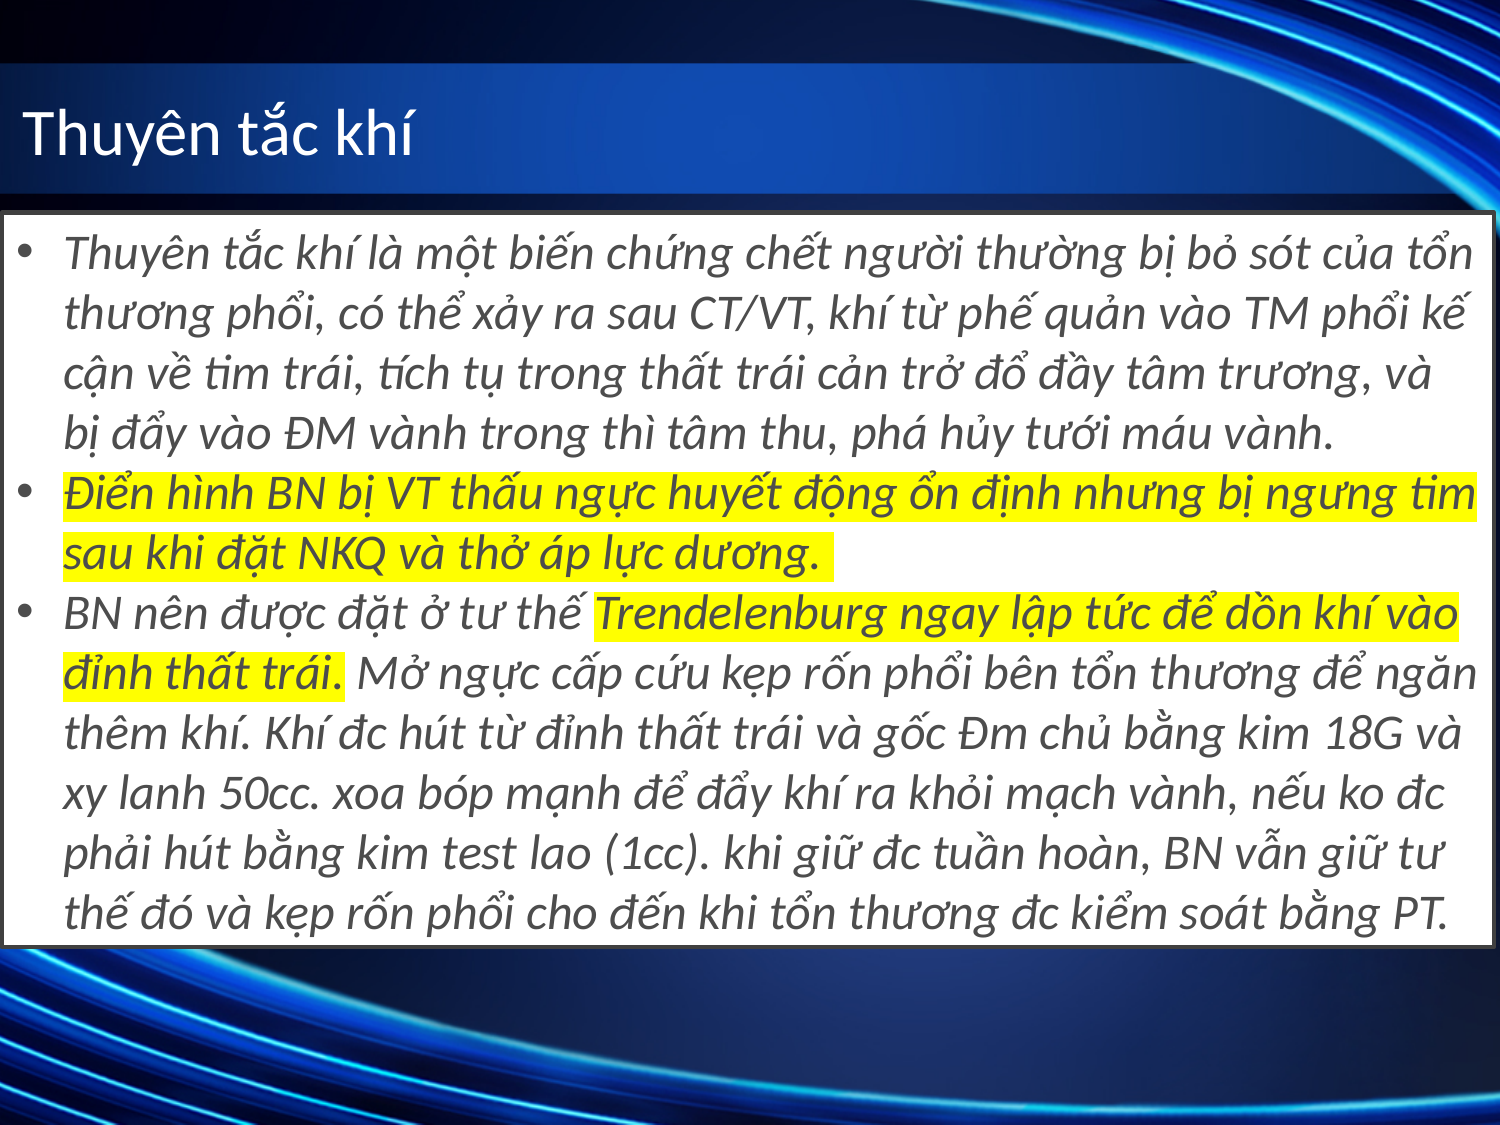

# Thuyên tắc khí
Thuyên tắc khí là một biến chứng chết người thường bị bỏ sót của tổn thương phổi, có thể xảy ra sau CT/VT, khí từ phế quản vào TM phổi kế cận về tim trái, tích tụ trong thất trái cản trở đổ đầy tâm trương, và bị đẩy vào ĐM vành trong thì tâm thu, phá hủy tưới máu vành.
Điển hình BN bị VT thấu ngực huyết động ổn định nhưng bị ngưng tim sau khi đặt NKQ và thở áp lực dương.
BN nên được đặt ở tư thế Trendelenburg ngay lập tức để dồn khí vào đỉnh thất trái. Mở ngực cấp cứu kẹp rốn phổi bên tổn thương để ngăn thêm khí. Khí đc hút từ đỉnh thất trái và gốc Đm chủ bằng kim 18G và xy lanh 50cc. xoa bóp mạnh để đẩy khí ra khỏi mạch vành, nếu ko đc phải hút bằng kim test lao (1cc). khi giữ đc tuần hoàn, BN vẫn giữ tư thế đó và kẹp rốn phổi cho đến khi tổn thương đc kiểm soát bằng PT.